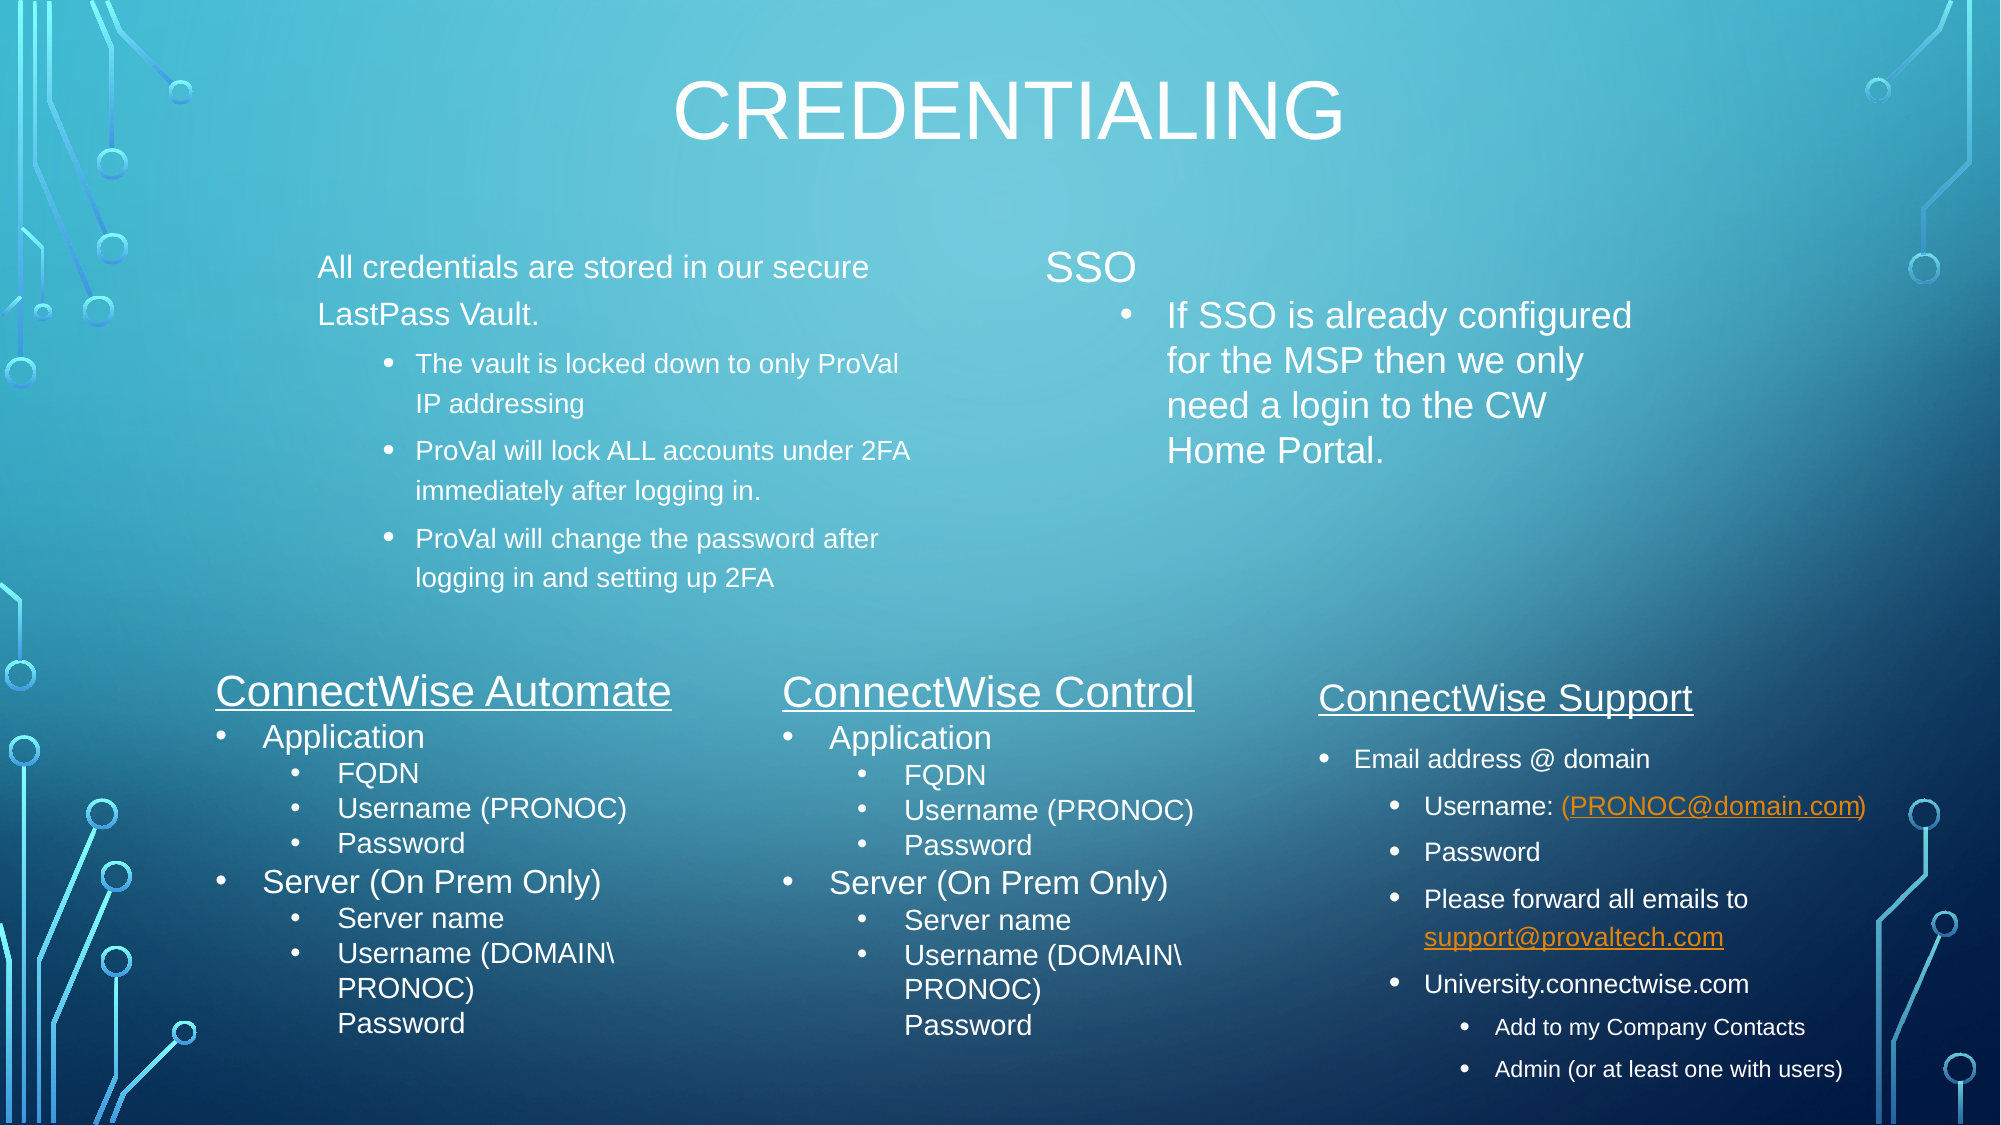

CREDENTIALING
All credentials are stored in our secure LastPass Vault.
The vault is locked down to only ProVal IP addressing
ProVal will lock ALL accounts under 2FA immediately after logging in.
ProVal will change the password after logging in and setting up 2FA

SSO
If SSO is already configured for the MSP then we only need a login to the CW Home Portal.
ConnectWise Automate
Application
FQDN
Username (PRONOC)
Password
Server (On Prem Only)
Server name
Username (DOMAIN\PRONOC)
Password
ConnectWise Control
Application
FQDN
Username (PRONOC)
Password
Server (On Prem Only)
Server name
Username (DOMAIN\PRONOC)
Password
ConnectWise Support
Email address @ domain
Username: (PRONOC@domain.com)
Password
Please forward all emails to support@provaltech.com
University.connectwise.com
Add to my Company Contacts
Admin (or at least one with users)